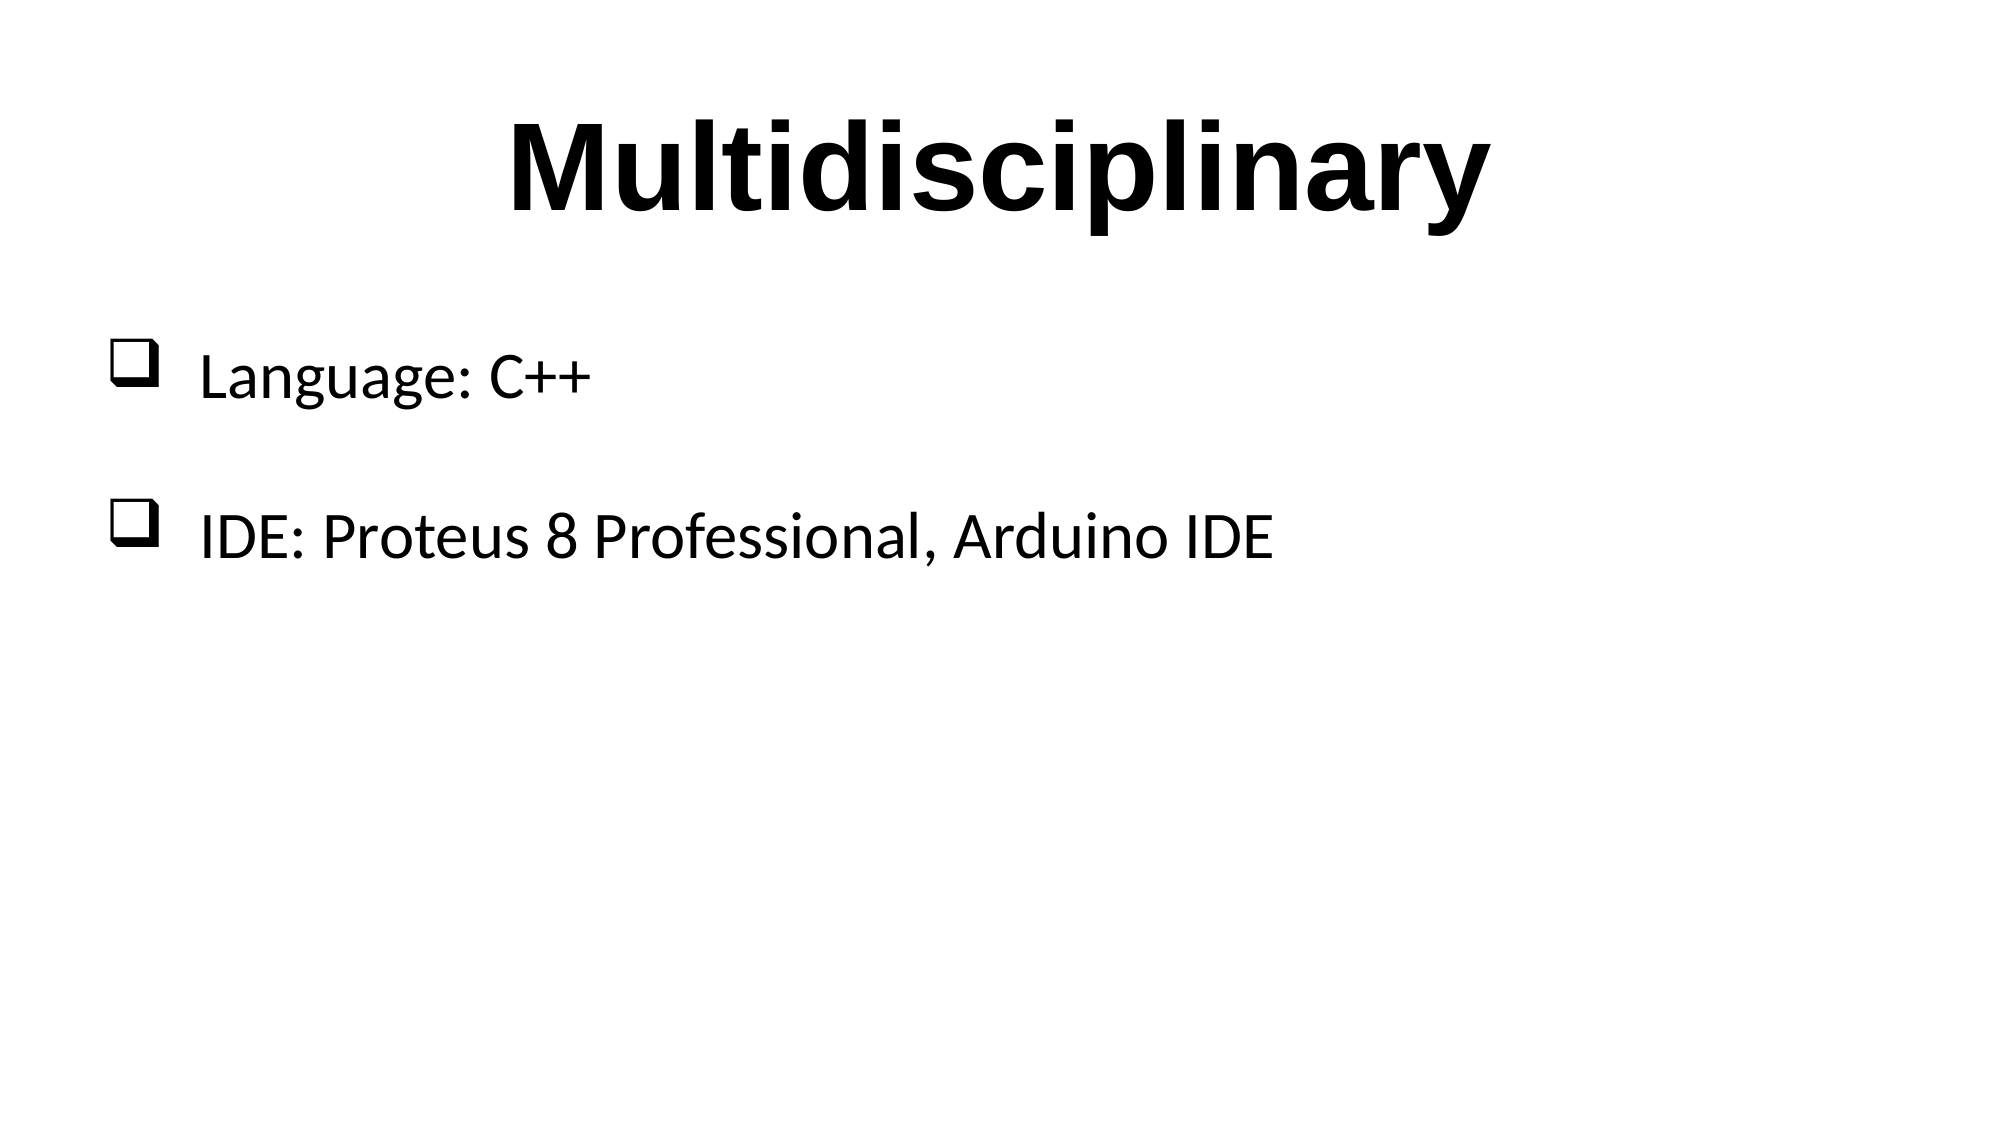

Multidisciplinary
Language: C++
IDE: Proteus 8 Professional, Arduino IDE